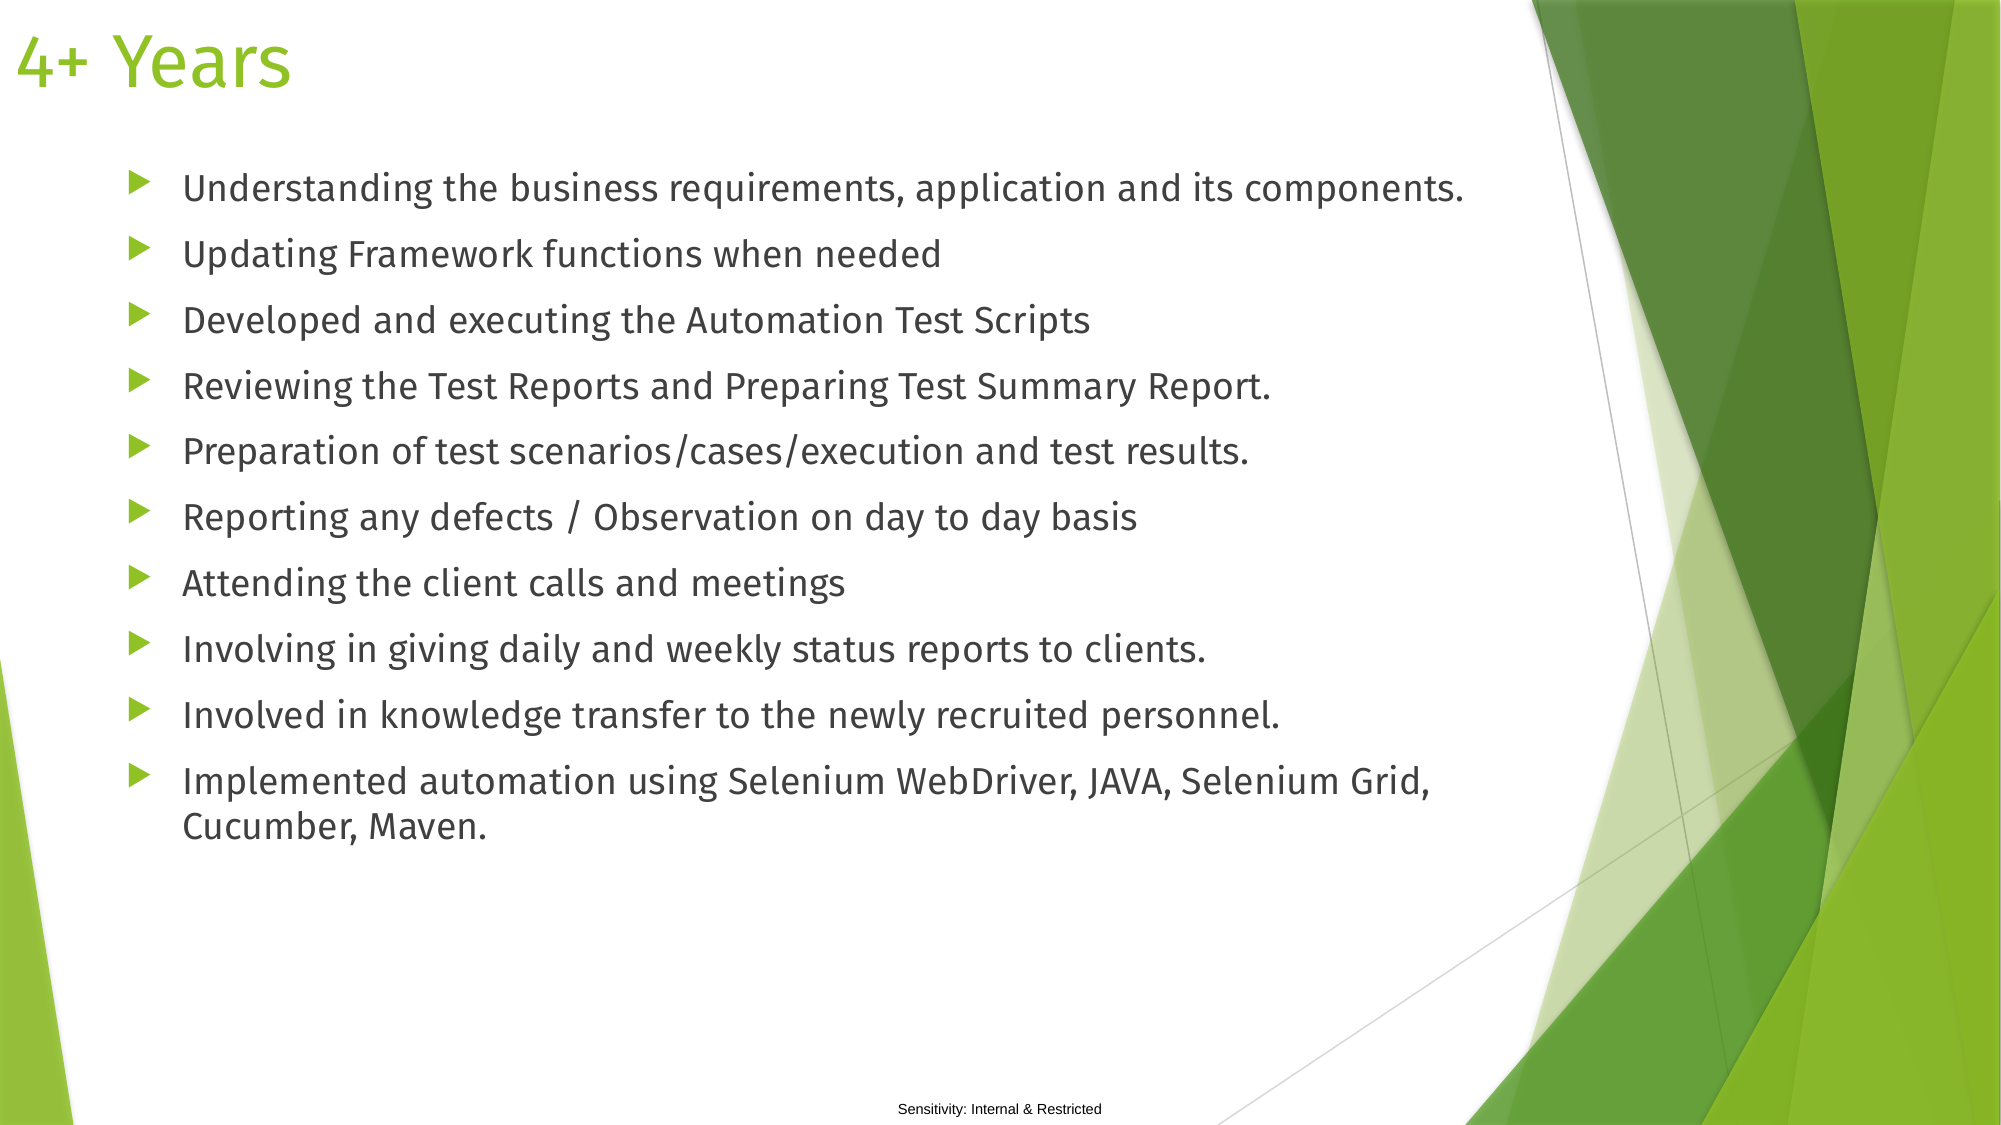

# 4+ Years
Understanding the business requirements, application and its components.
Updating Framework functions when needed
Developed and executing the Automation Test Scripts
Reviewing the Test Reports and Preparing Test Summary Report.
Preparation of test scenarios/cases/execution and test results.
Reporting any defects / Observation on day to day basis
Attending the client calls and meetings
Involving in giving daily and weekly status reports to clients.
Involved in knowledge transfer to the newly recruited personnel.
Implemented automation using Selenium WebDriver, JAVA, Selenium Grid, Cucumber, Maven.